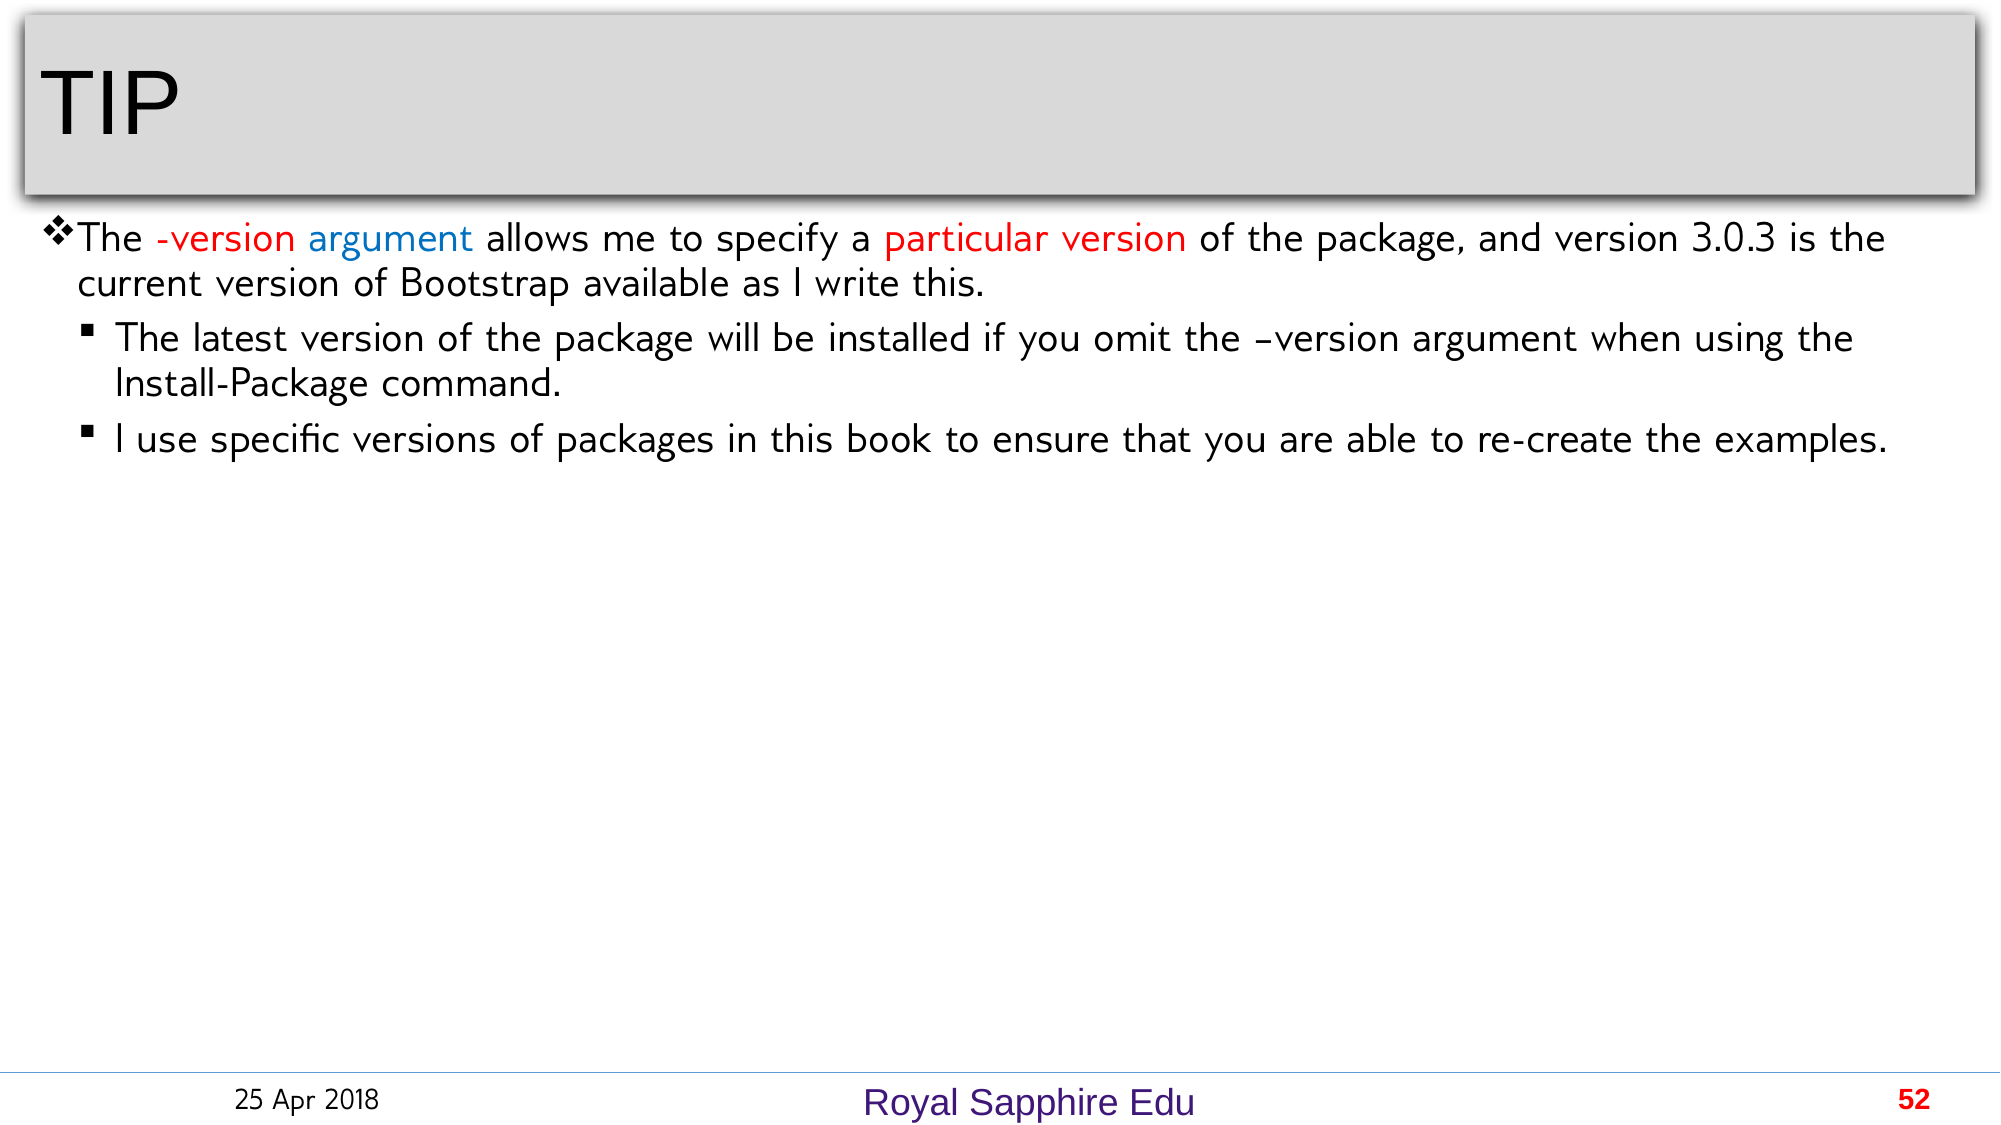

# TIP
The -version argument allows me to specify a particular version of the package, and version 3.0.3 is the current version of Bootstrap available as I write this.
The latest version of the package will be installed if you omit the –version argument when using the Install-Package command.
I use specific versions of packages in this book to ensure that you are able to re-create the examples.
25 Apr 2018
52